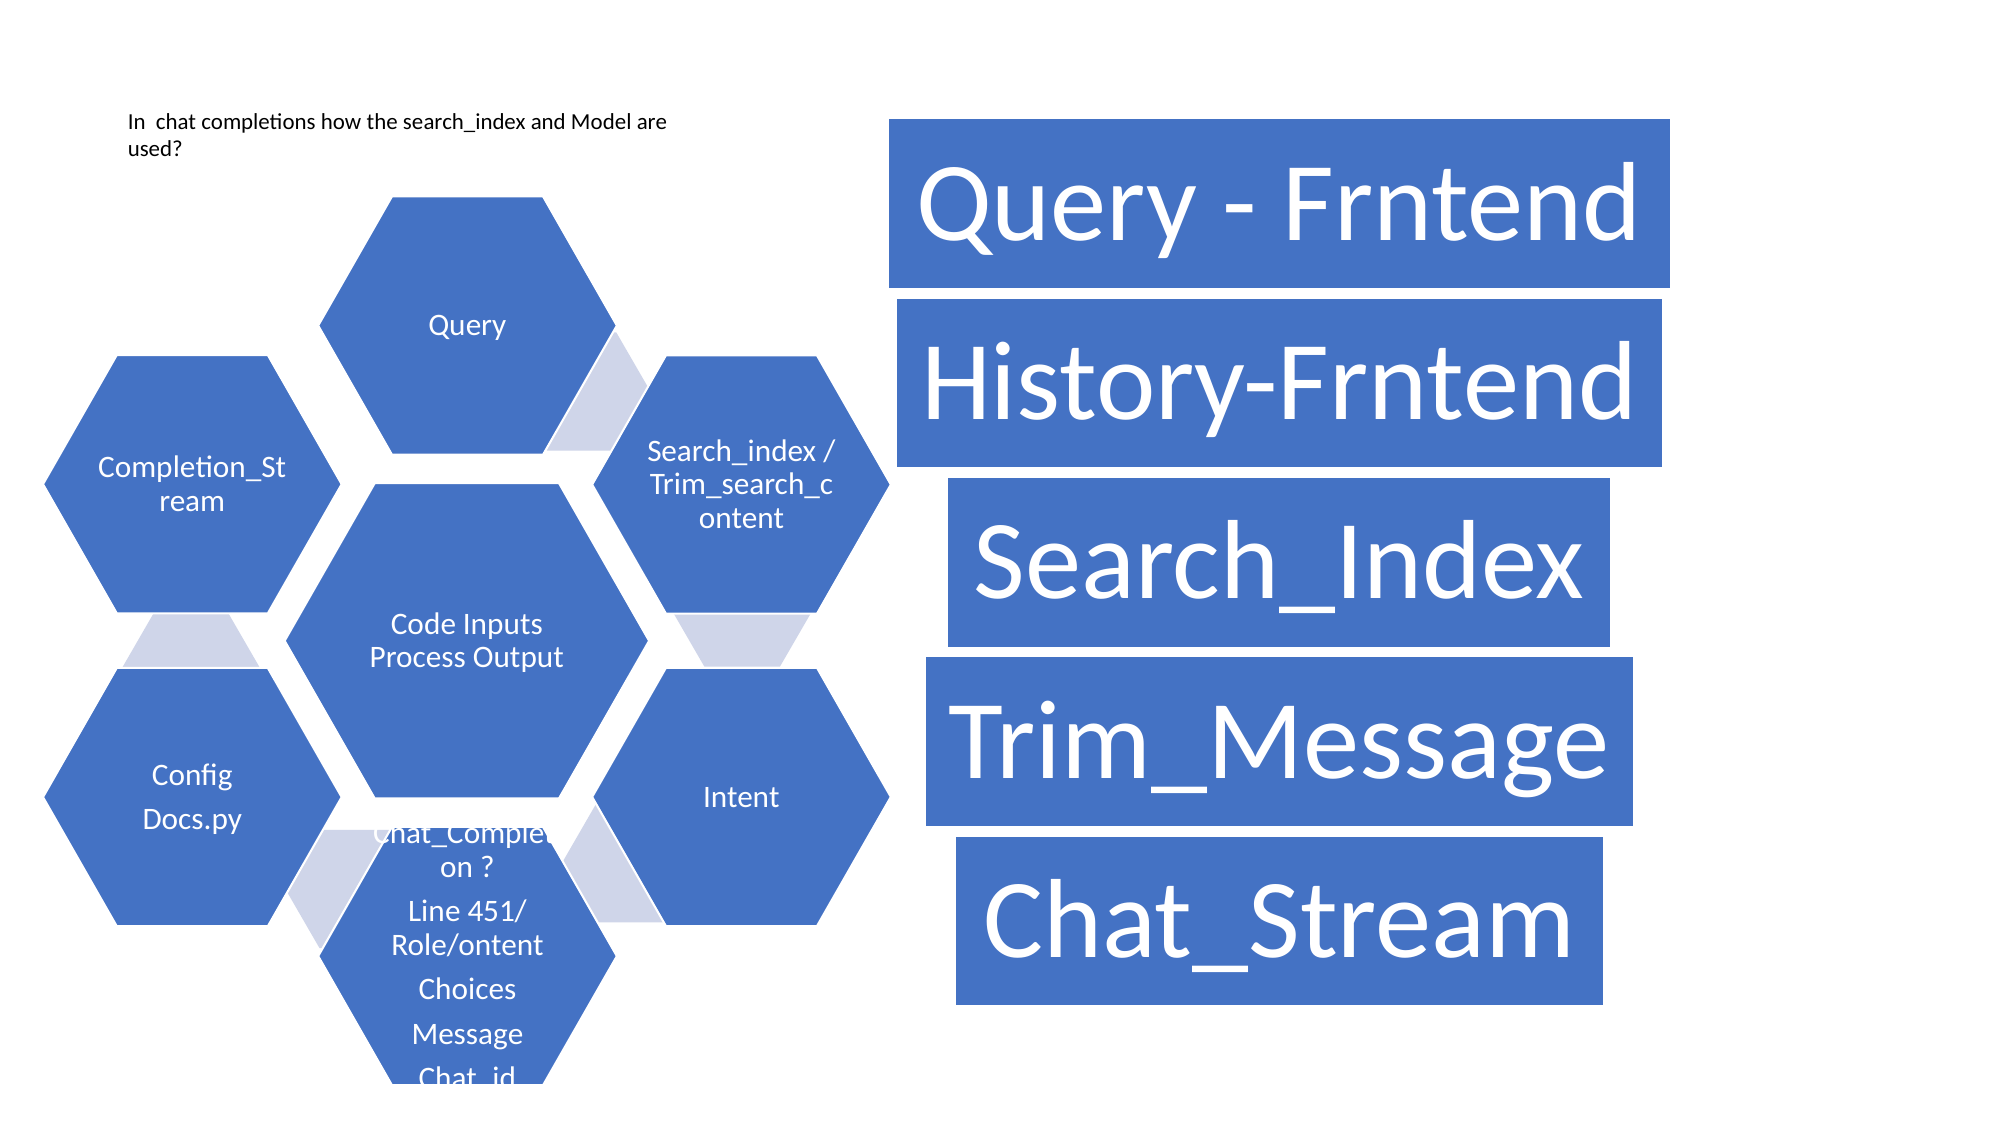

In  chat completions how the search_index and Model are used?
Query - Frntend
History-Frntend
Search_Index
Trim_Message
Chat_Stream
Code Inputs Process Output
Query
Search_index / Trim_search_content
Intent
Chat_Completion ?
Line 451/ Role/ontent
Choices
Message
Chat_id
Config
Docs.py
Completion_Stream